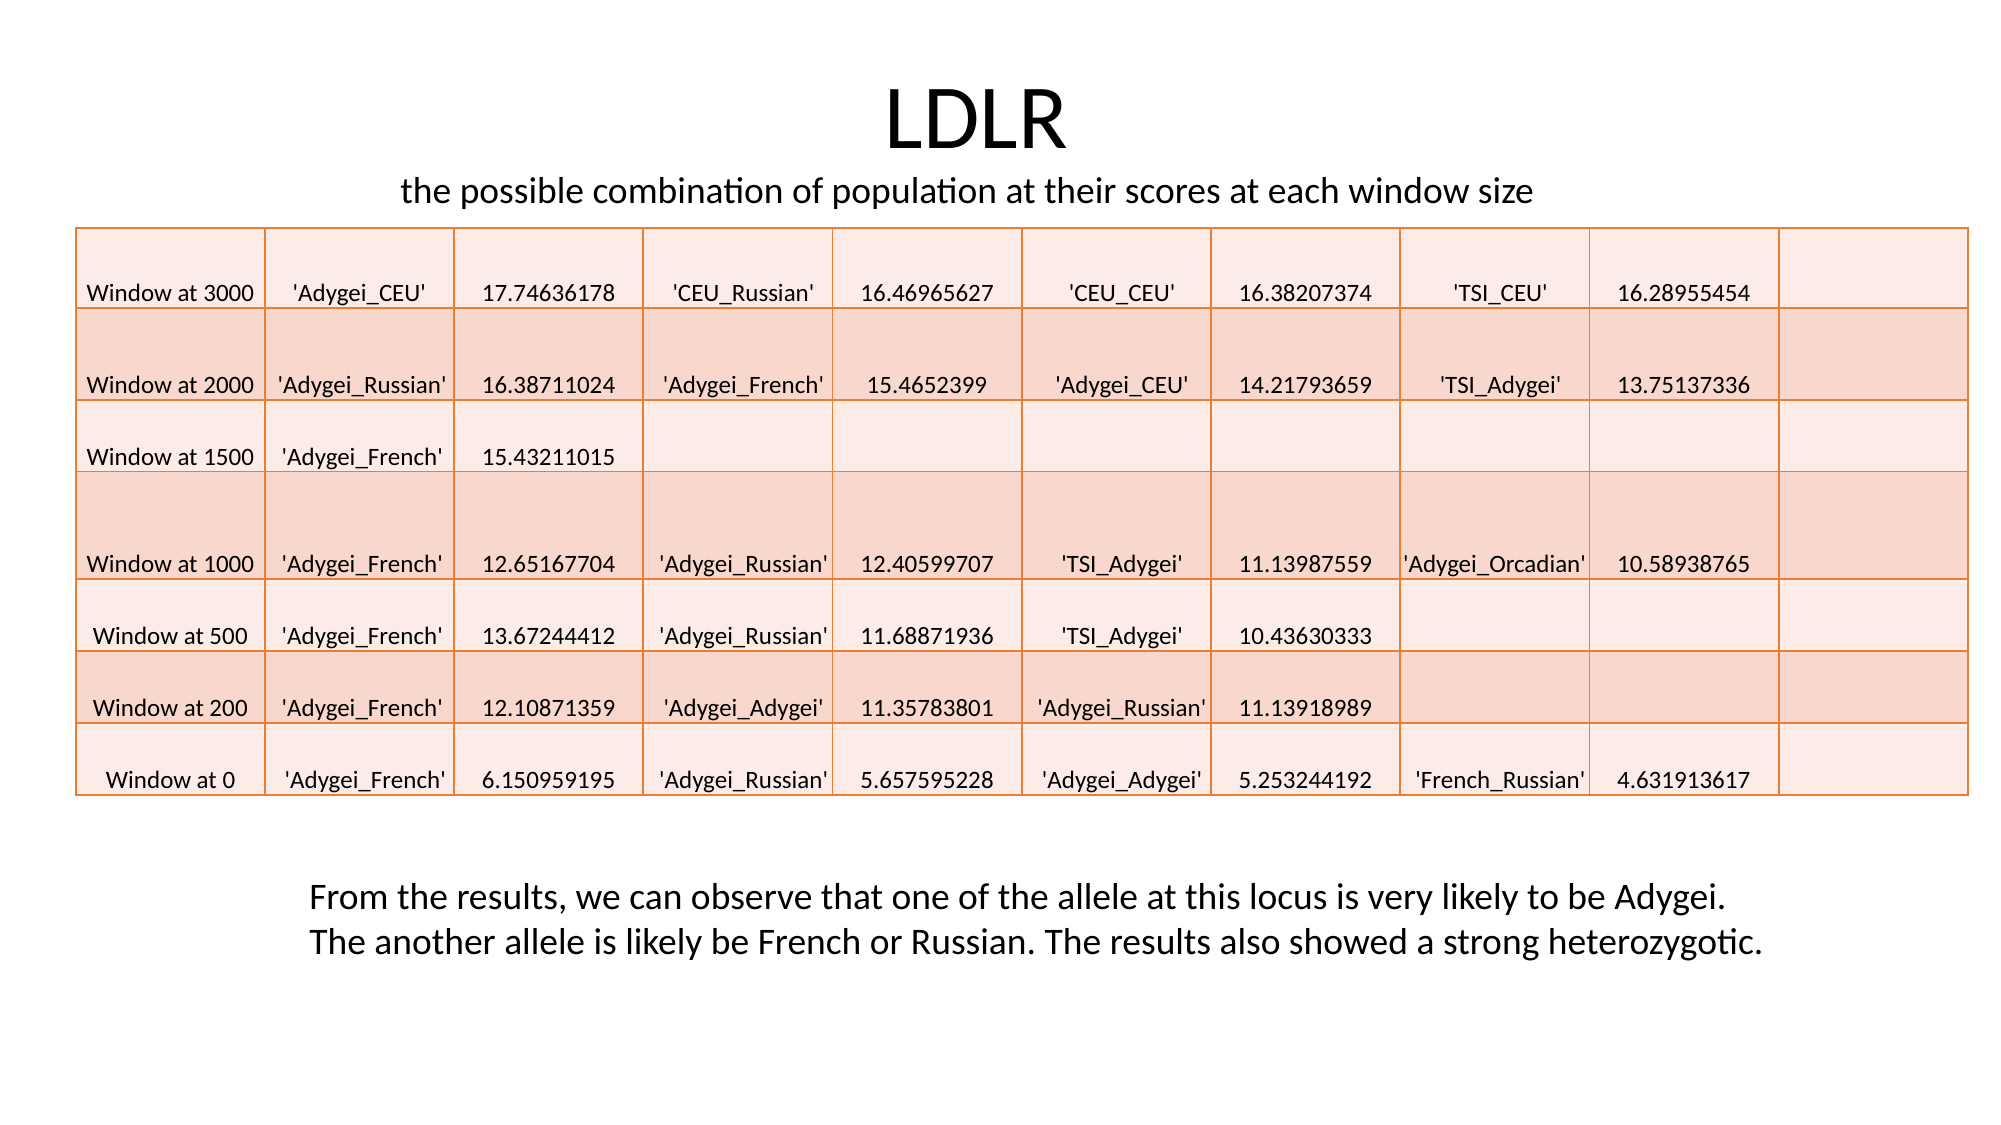

# LDLR
the possible combination of population at their scores at each window size
| Window at 3000 | 'Adygei\_CEU' | 17.74636178 | 'CEU\_Russian' | 16.46965627 | 'CEU\_CEU' | 16.38207374 | 'TSI\_CEU' | 16.28955454 |  |
| --- | --- | --- | --- | --- | --- | --- | --- | --- | --- |
| Window at 2000 | 'Adygei\_Russian' | 16.38711024 | 'Adygei\_French' | 15.4652399 | 'Adygei\_CEU' | 14.21793659 | 'TSI\_Adygei' | 13.75137336 |  |
| Window at 1500 | 'Adygei\_French' | 15.43211015 |  |  |  |  |  |  |  |
| Window at 1000 | 'Adygei\_French' | 12.65167704 | 'Adygei\_Russian' | 12.40599707 | 'TSI\_Adygei' | 11.13987559 | 'Adygei\_Orcadian' | 10.58938765 |  |
| Window at 500 | 'Adygei\_French' | 13.67244412 | 'Adygei\_Russian' | 11.68871936 | 'TSI\_Adygei' | 10.43630333 |  |  |  |
| Window at 200 | 'Adygei\_French' | 12.10871359 | 'Adygei\_Adygei' | 11.35783801 | 'Adygei\_Russian' | 11.13918989 |  |  |  |
| Window at 0 | 'Adygei\_French' | 6.150959195 | 'Adygei\_Russian' | 5.657595228 | 'Adygei\_Adygei' | 5.253244192 | 'French\_Russian' | 4.631913617 |  |
From the results, we can observe that one of the allele at this locus is very likely to be Adygei.
The another allele is likely be French or Russian. The results also showed a strong heterozygotic.